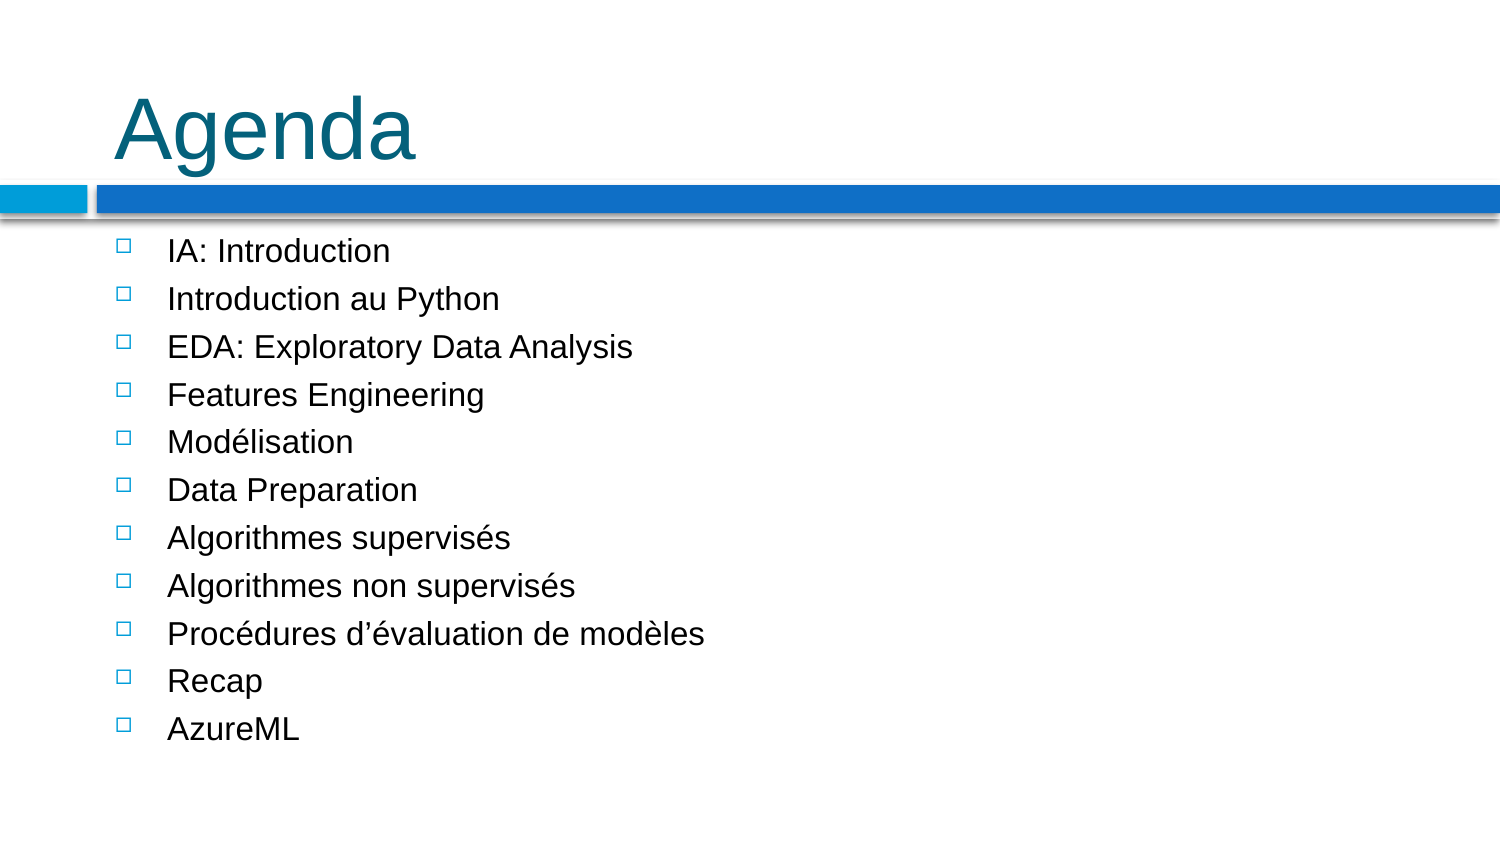

# Agenda
IA: Introduction
Introduction au Python
EDA: Exploratory Data Analysis
Features Engineering
Modélisation
Data Preparation
Algorithmes supervisés
Algorithmes non supervisés
Procédures d’évaluation de modèles
Recap
AzureML